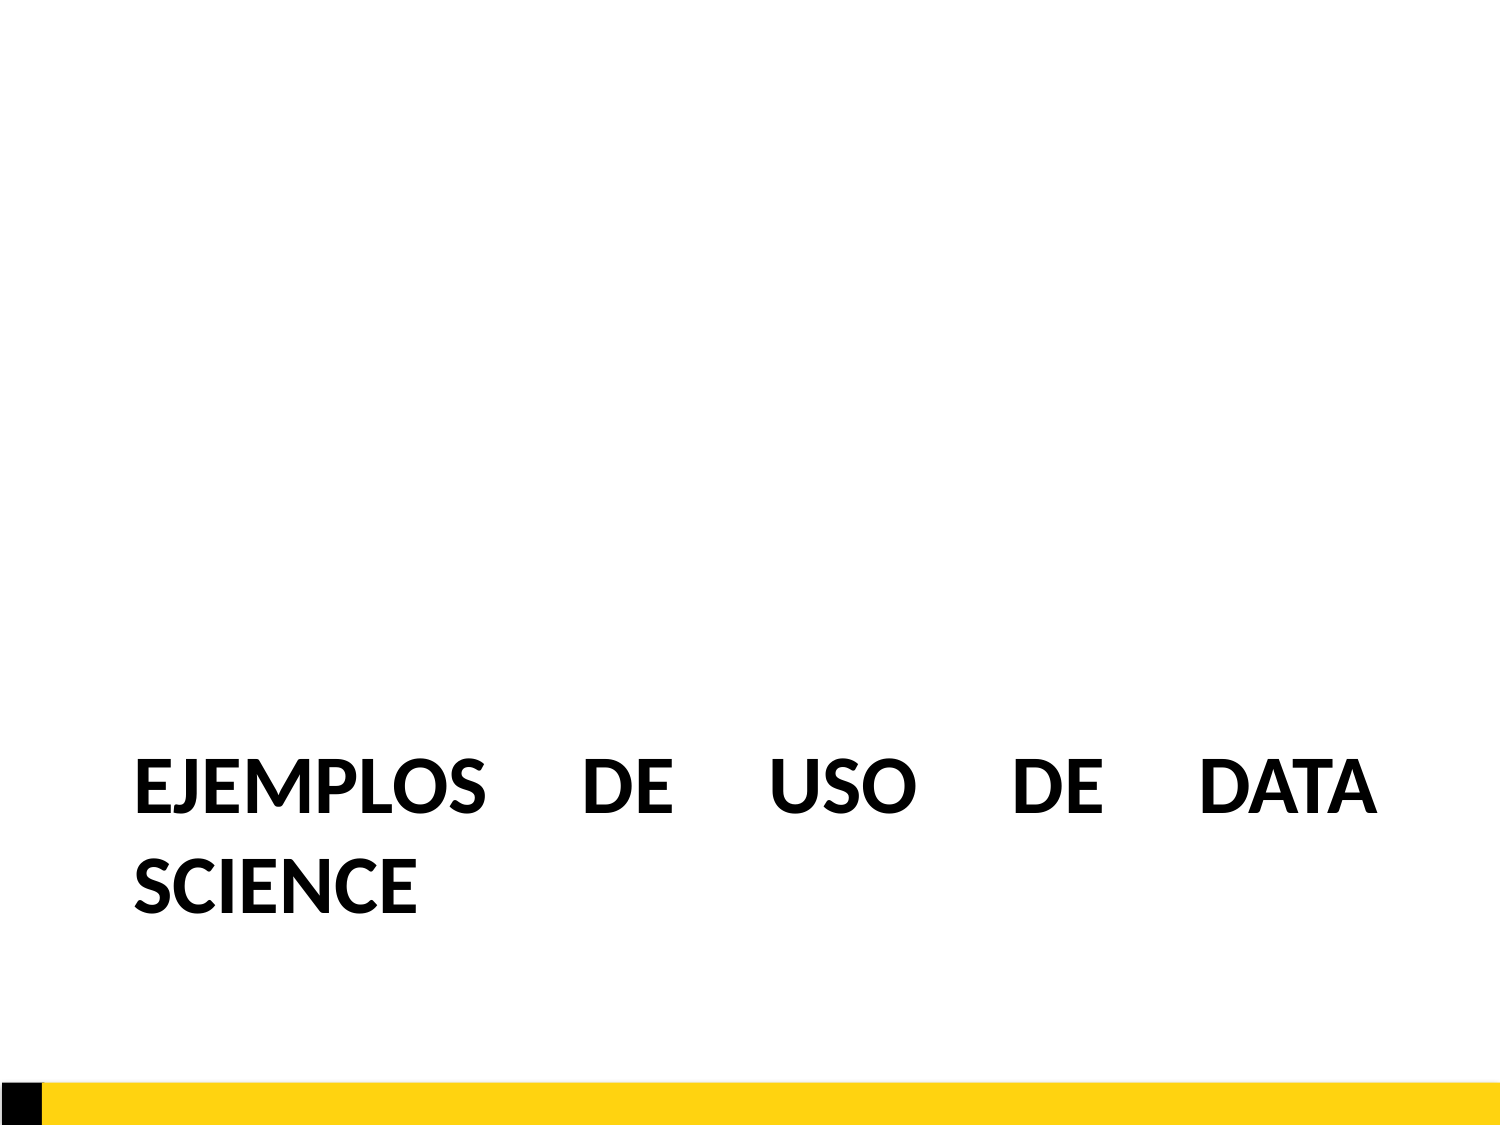

# EJEMPLOS DE USO DE DATA SCIENCE